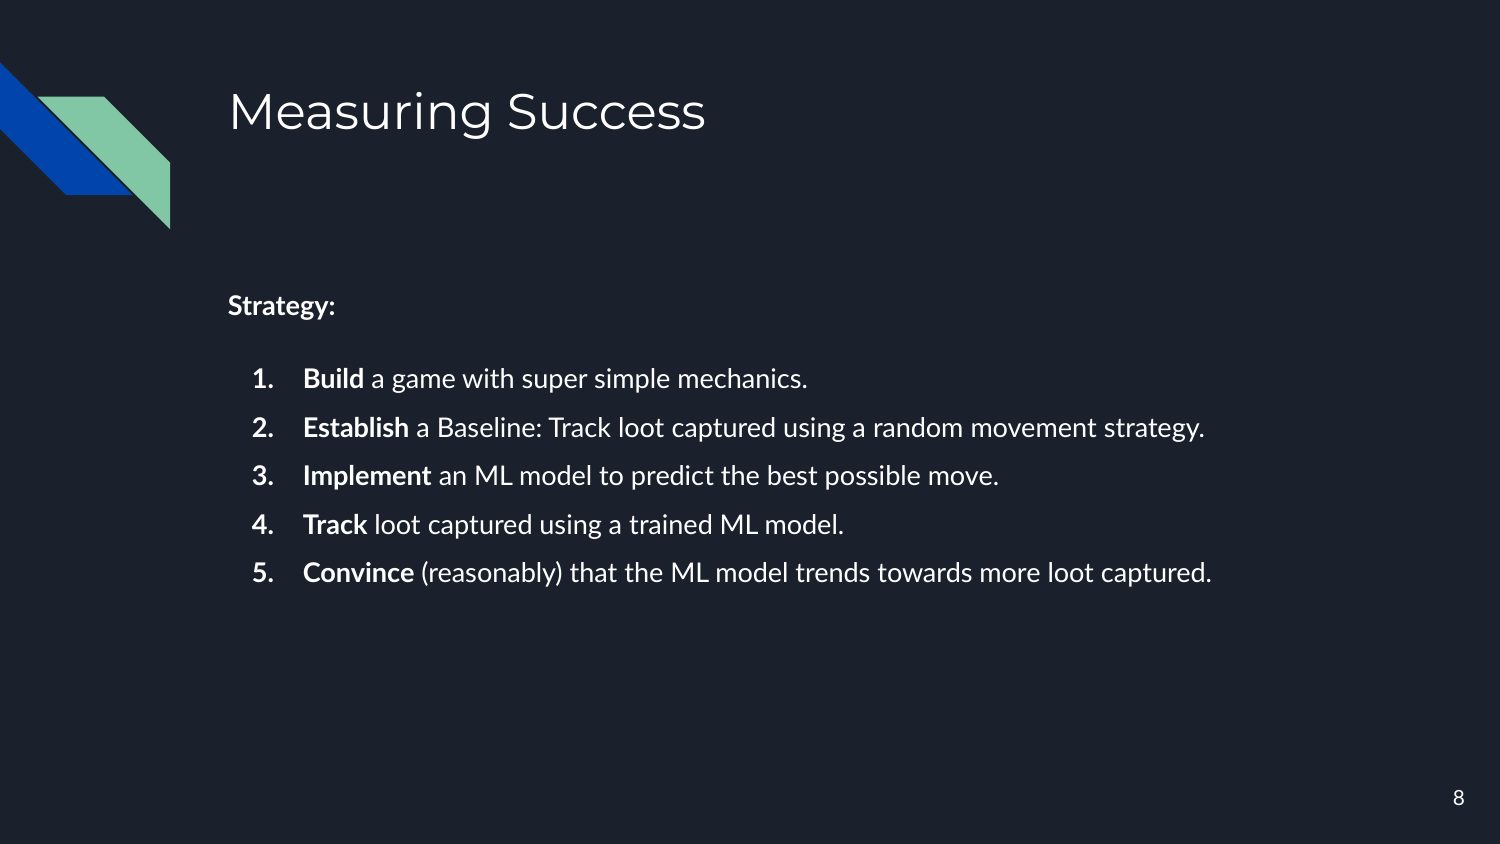

# Measuring Success
Strategy:
Build a game with super simple mechanics.
Establish a Baseline: Track loot captured using a random movement strategy.
Implement an ML model to predict the best possible move.
Track loot captured using a trained ML model.
Convince (reasonably) that the ML model trends towards more loot captured.
8